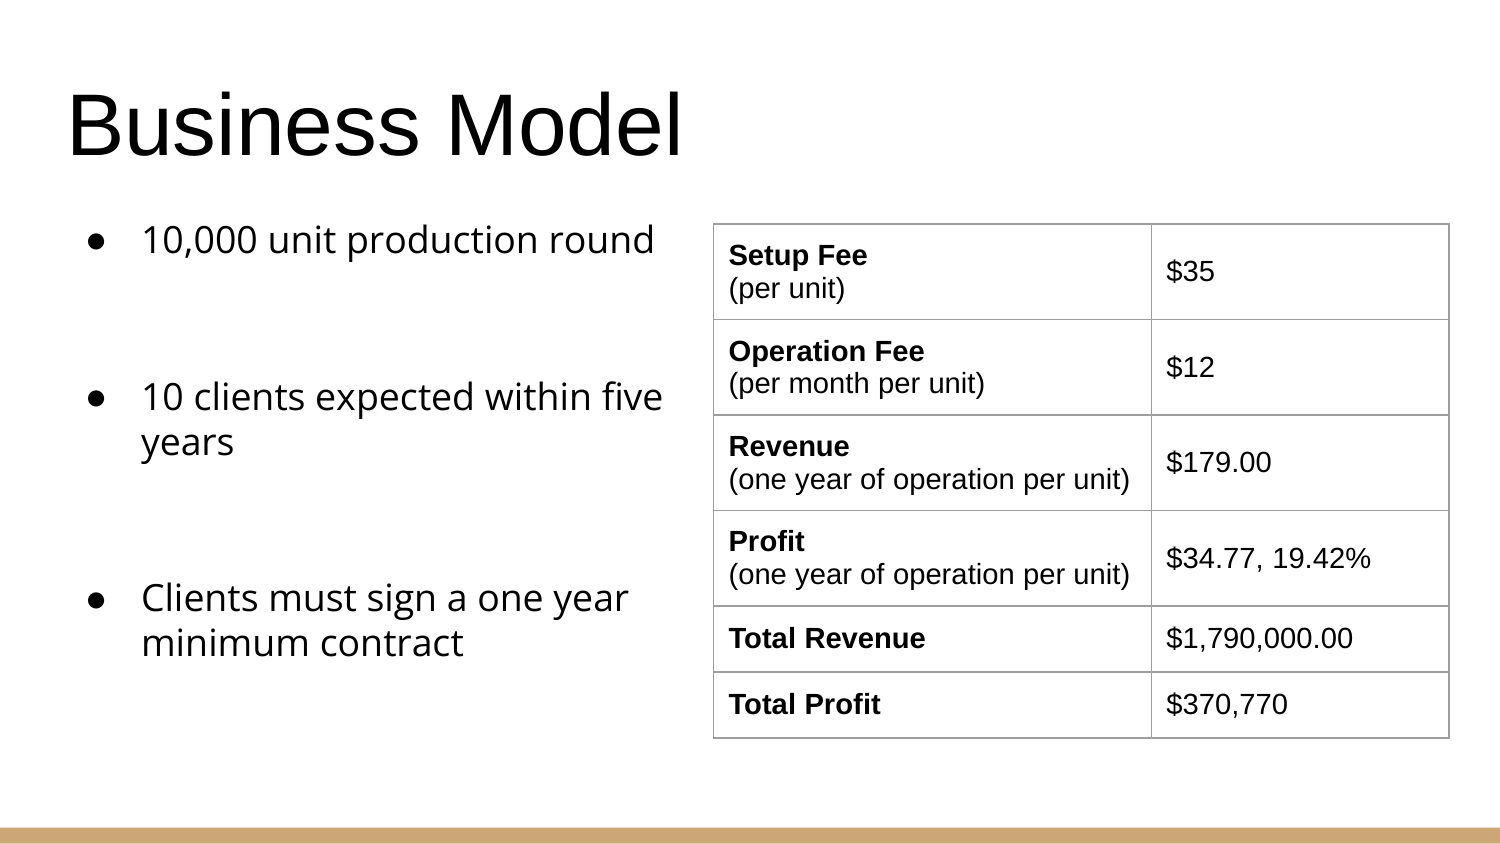

# Business Model
10,000 unit production round

10 clients expected within five years

Clients must sign a one year minimum contract

| Setup Fee (per unit) | $35 |
| --- | --- |
| Operation Fee (per month per unit) | $12 |
| Revenue (one year of operation per unit) | $179.00 |
| Profit (one year of operation per unit) | $34.77, 19.42% |
| Total Revenue | $1,790,000.00 |
| Total Profit | $370,770 |